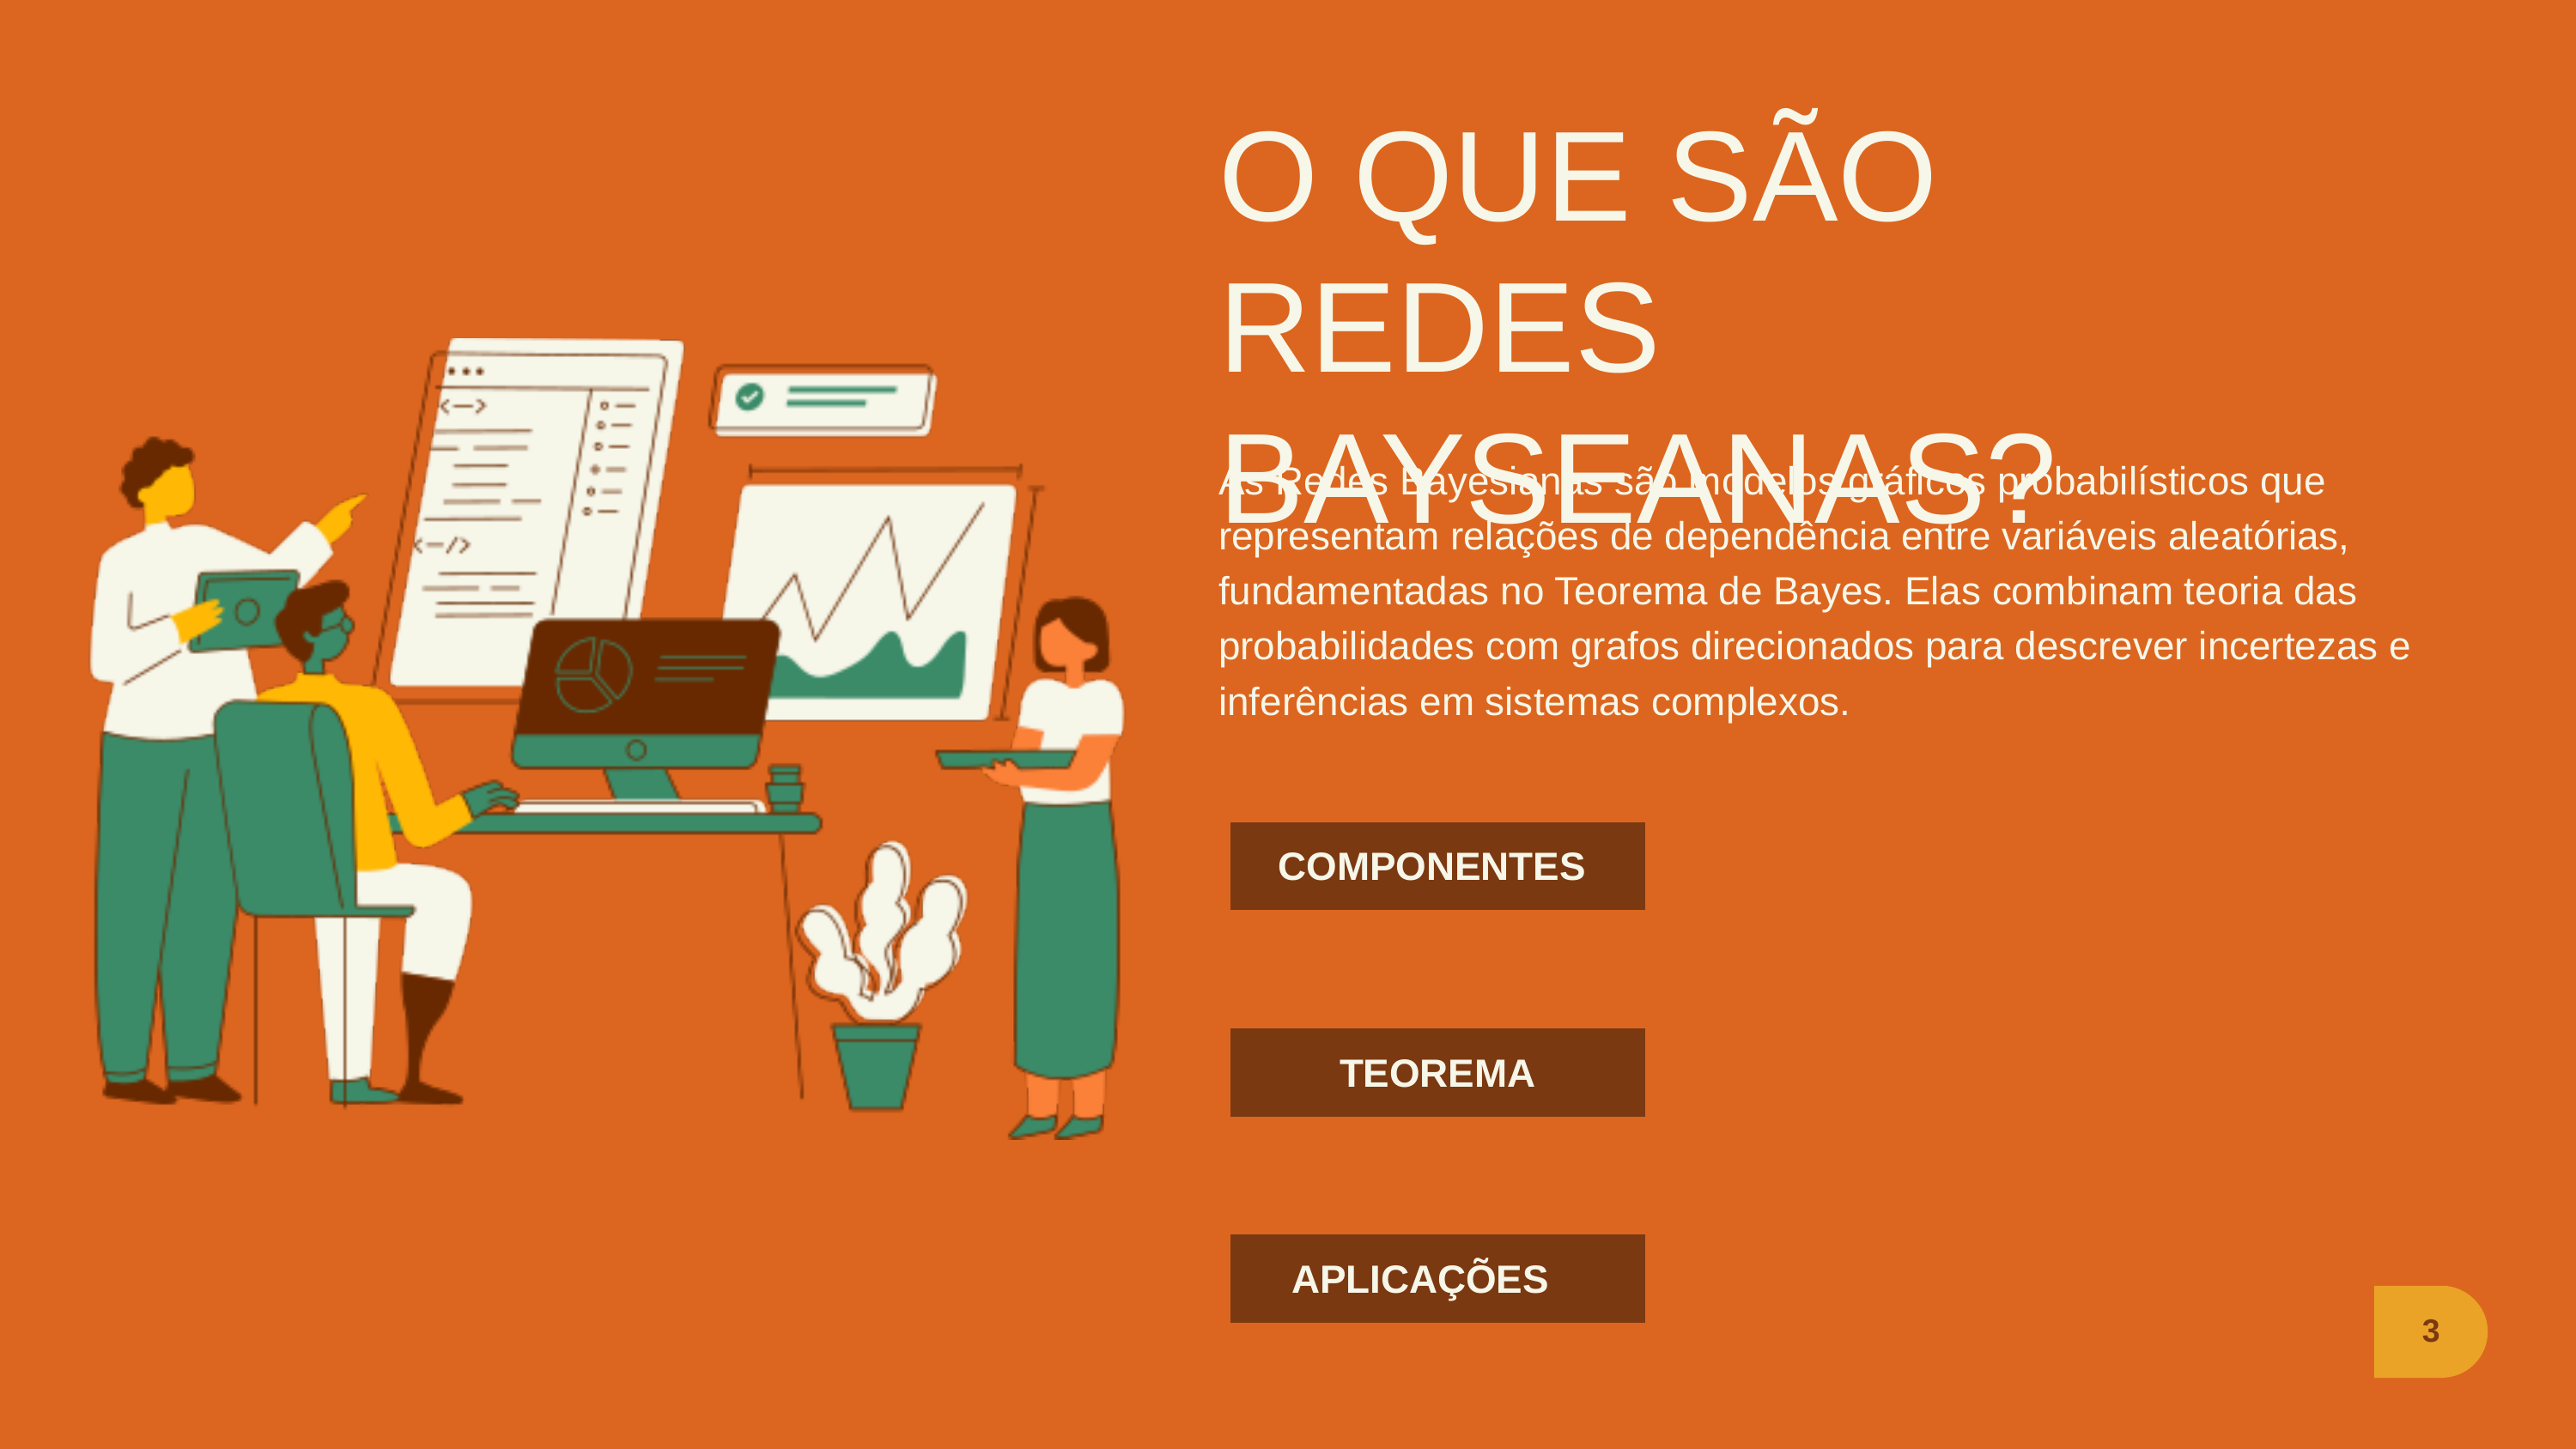

O QUE SÃO REDES BAYSEANAS?

As Redes Bayesianas são modelos gráficos probabilísticos que representam relações de dependência entre variáveis aleatórias, fundamentadas no Teorema de Bayes. Elas combinam teoria das probabilidades com grafos direcionados para descrever incertezas e inferências em sistemas complexos.

COMPONENTES

TEOREMA

APLICAÇÕES

3